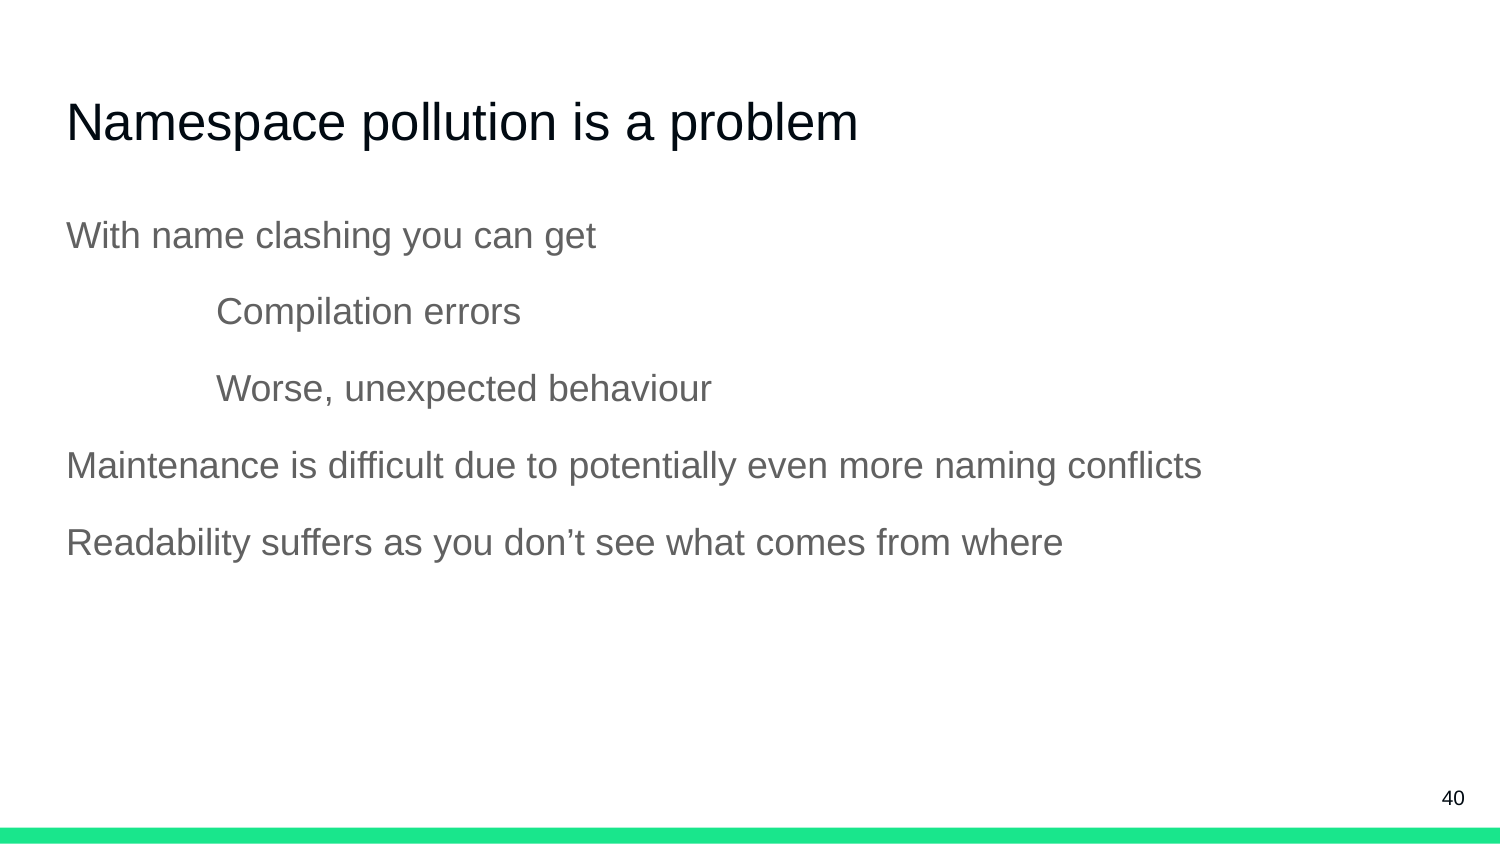

# Namespace pollution is a problem
With name clashing you can get
	Compilation errors
	Worse, unexpected behaviour
Maintenance is difficult due to potentially even more naming conflicts
Readability suffers as you don’t see what comes from where

40